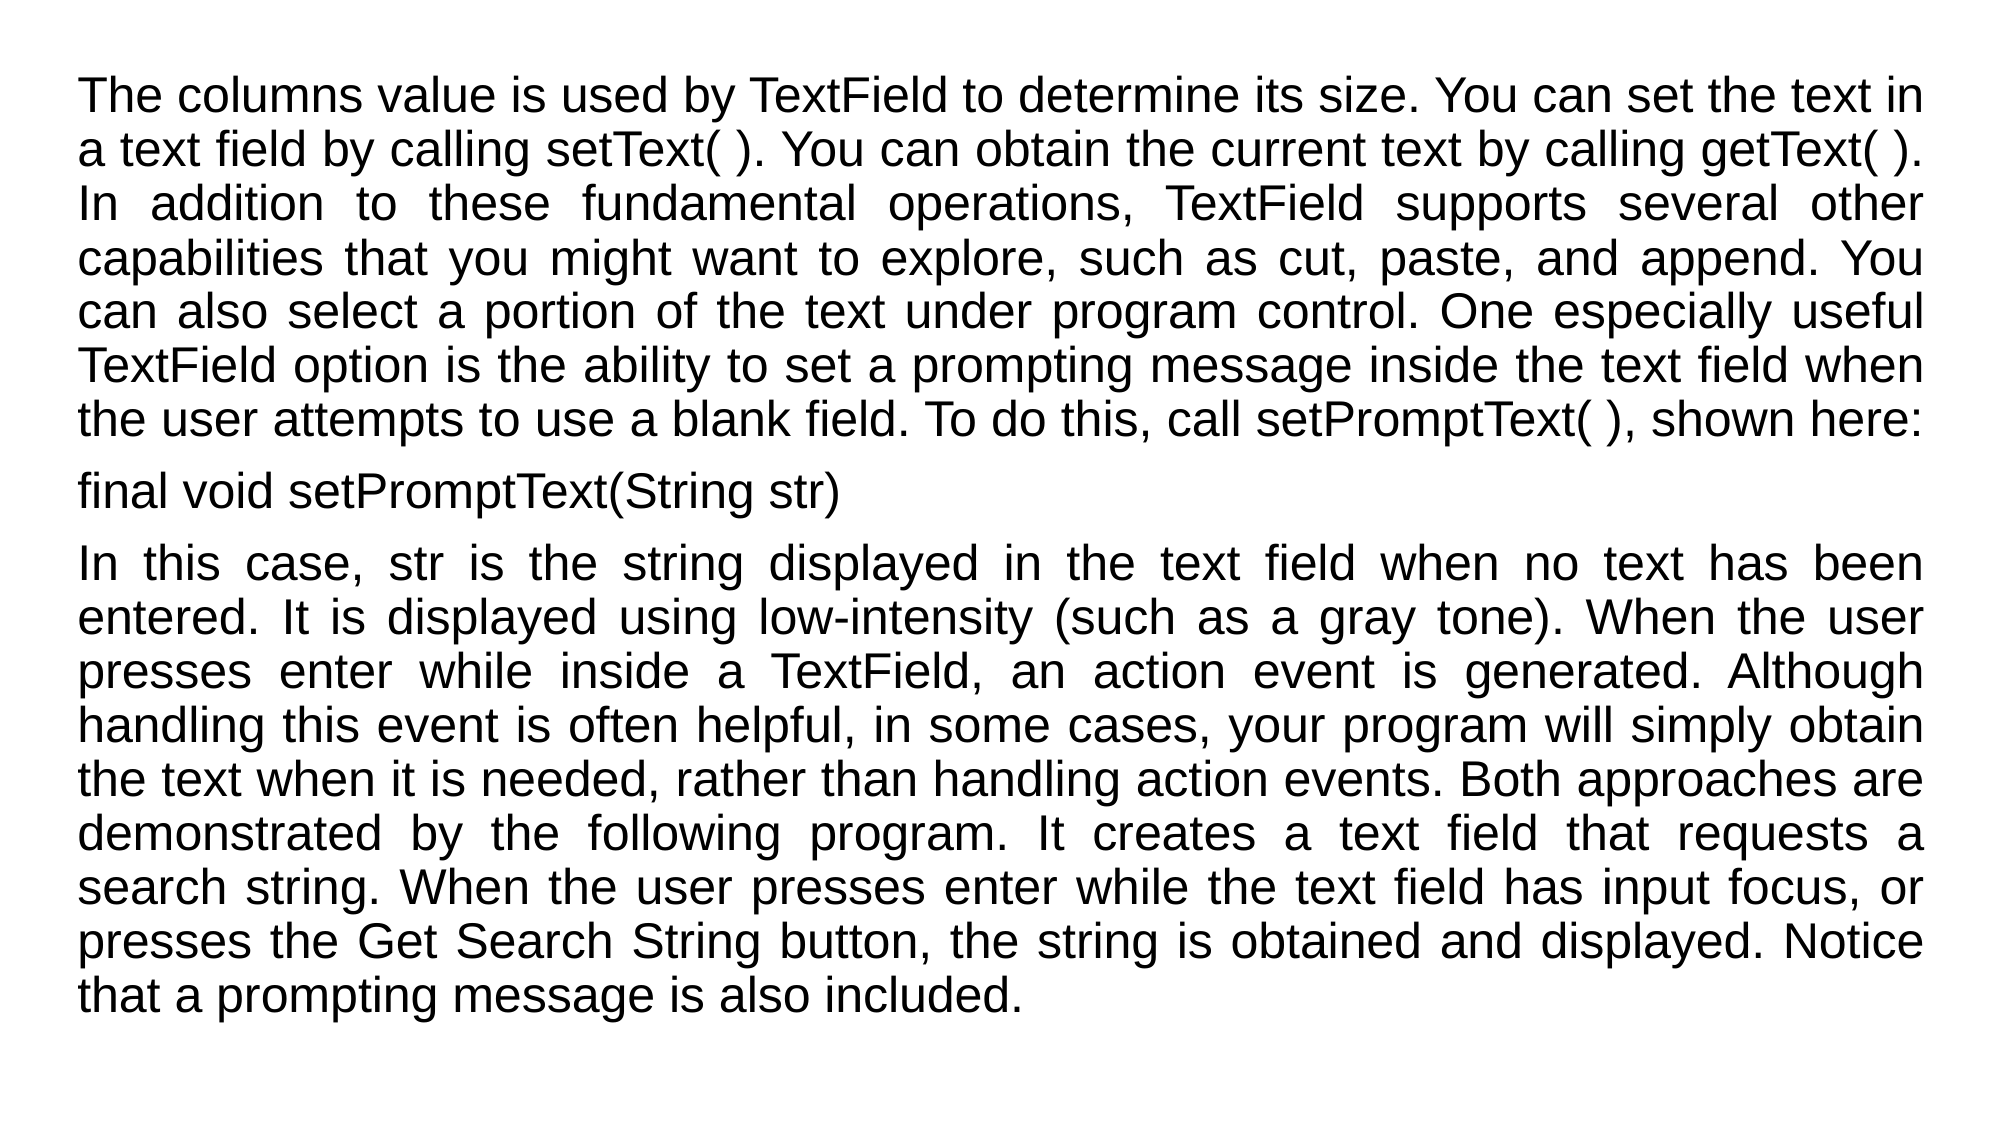

The columns value is used by TextField to determine its size. You can set the text in a text field by calling setText( ). You can obtain the current text by calling getText( ). In addition to these fundamental operations, TextField supports several other capabilities that you might want to explore, such as cut, paste, and append. You can also select a portion of the text under program control. One especially useful TextField option is the ability to set a prompting message inside the text field when the user attempts to use a blank field. To do this, call setPromptText( ), shown here:
final void setPromptText(String str)
In this case, str is the string displayed in the text field when no text has been entered. It is displayed using low-intensity (such as a gray tone). When the user presses enter while inside a TextField, an action event is generated. Although handling this event is often helpful, in some cases, your program will simply obtain the text when it is needed, rather than handling action events. Both approaches are demonstrated by the following program. It creates a text field that requests a search string. When the user presses enter while the text field has input focus, or presses the Get Search String button, the string is obtained and displayed. Notice that a prompting message is also included.